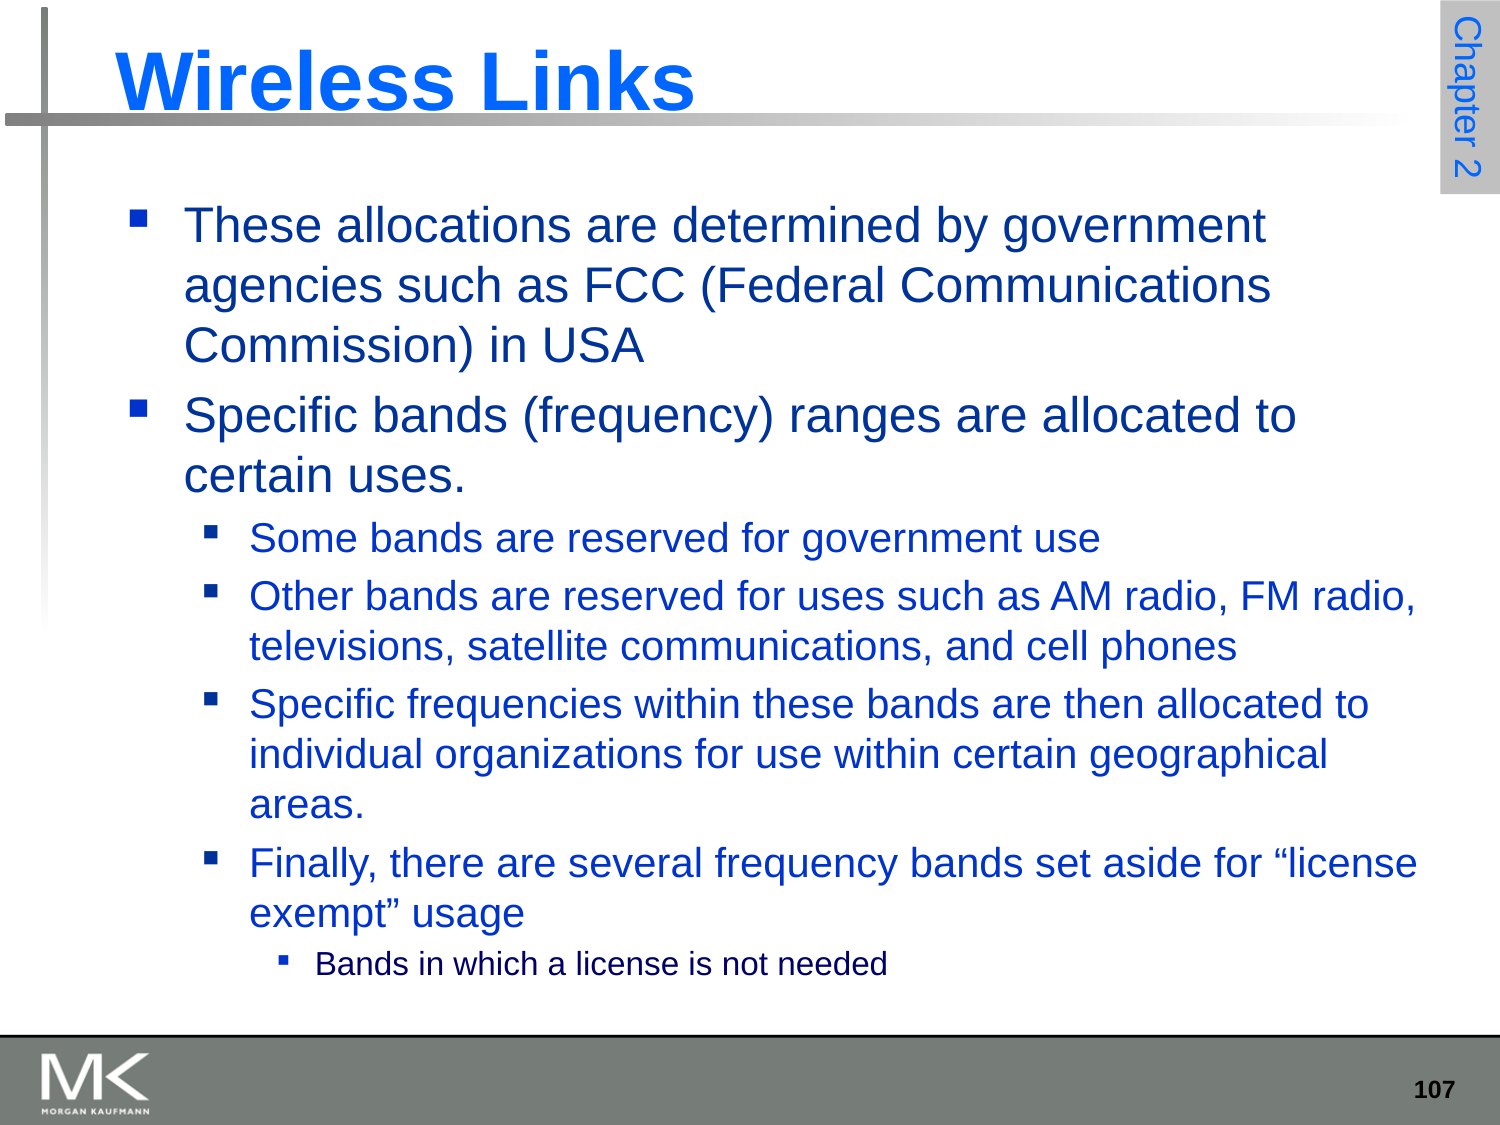

# Wireless Links
These allocations are determined by government agencies such as FCC (Federal Communications Commission) in USA
Specific bands (frequency) ranges are allocated to certain uses.
Some bands are reserved for government use
Other bands are reserved for uses such as AM radio, FM radio, televisions, satellite communications, and cell phones
Specific frequencies within these bands are then allocated to individual organizations for use within certain geographical areas.
Finally, there are several frequency bands set aside for “license exempt” usage
Bands in which a license is not needed